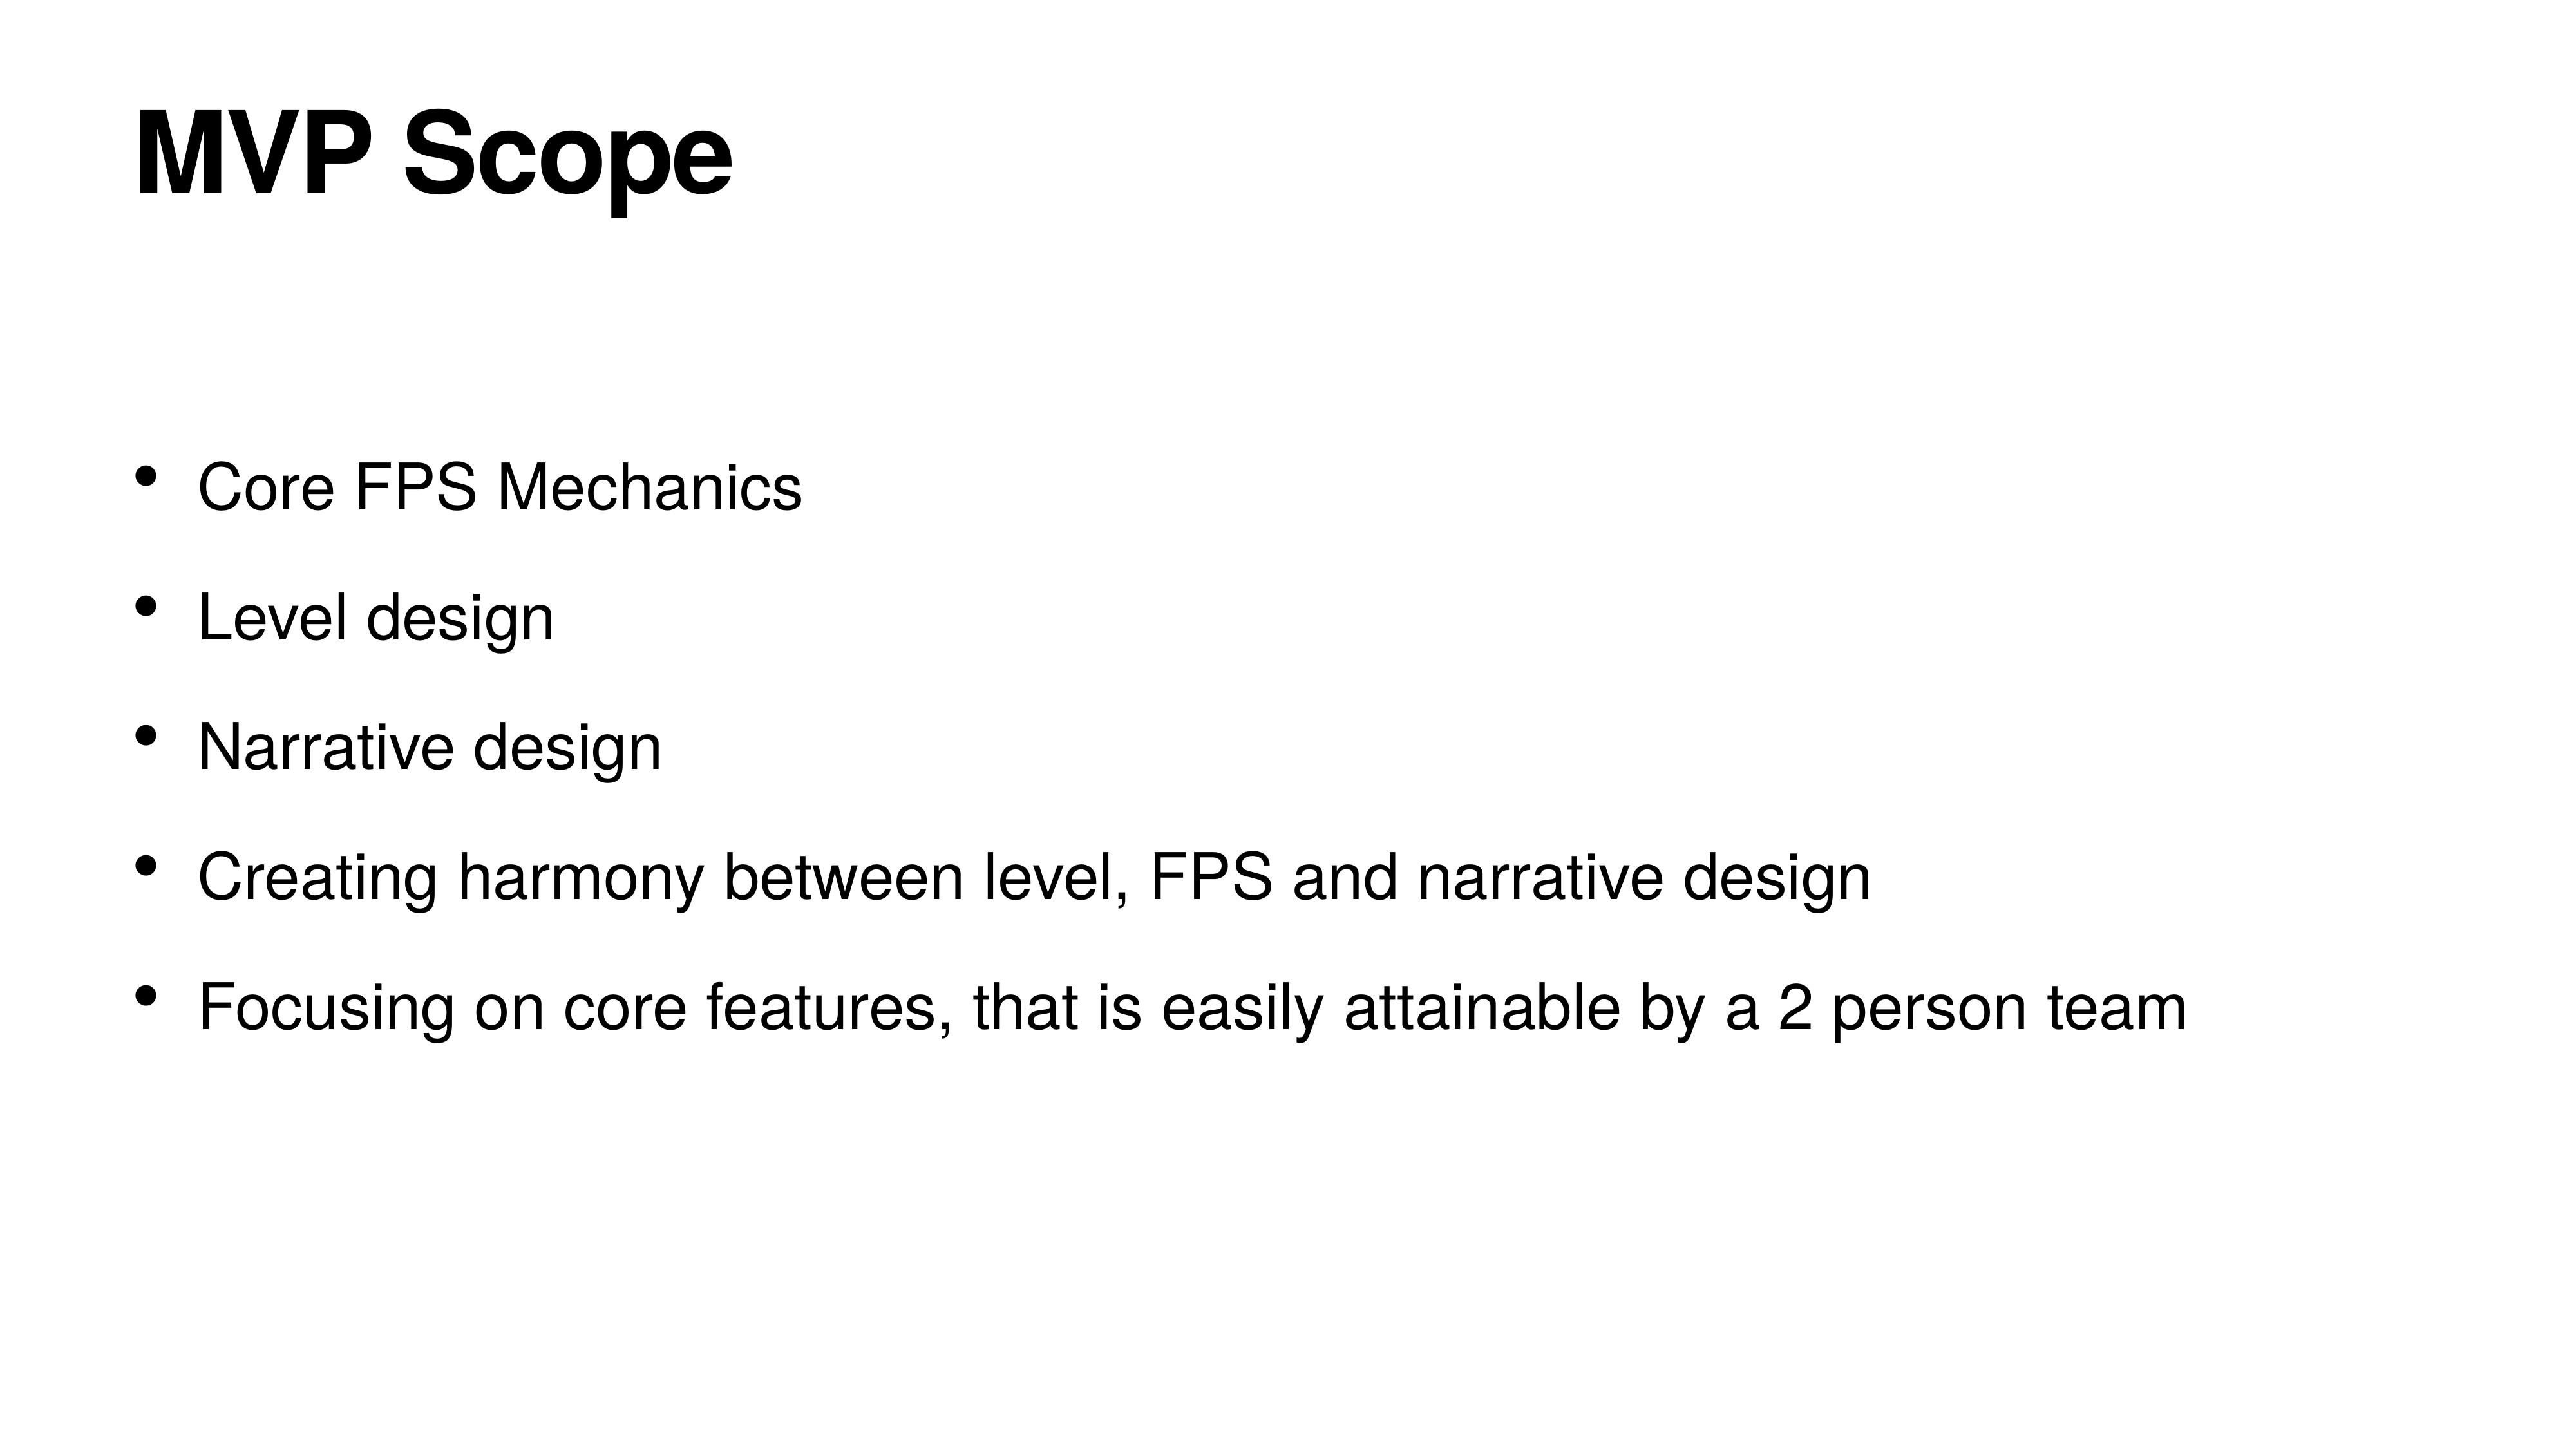

# MVP Scope

Core FPS Mechanics
Level design
Narrative design
Creating harmony between level, FPS and narrative design
Focusing on core features, that is easily attainable by a 2 person team